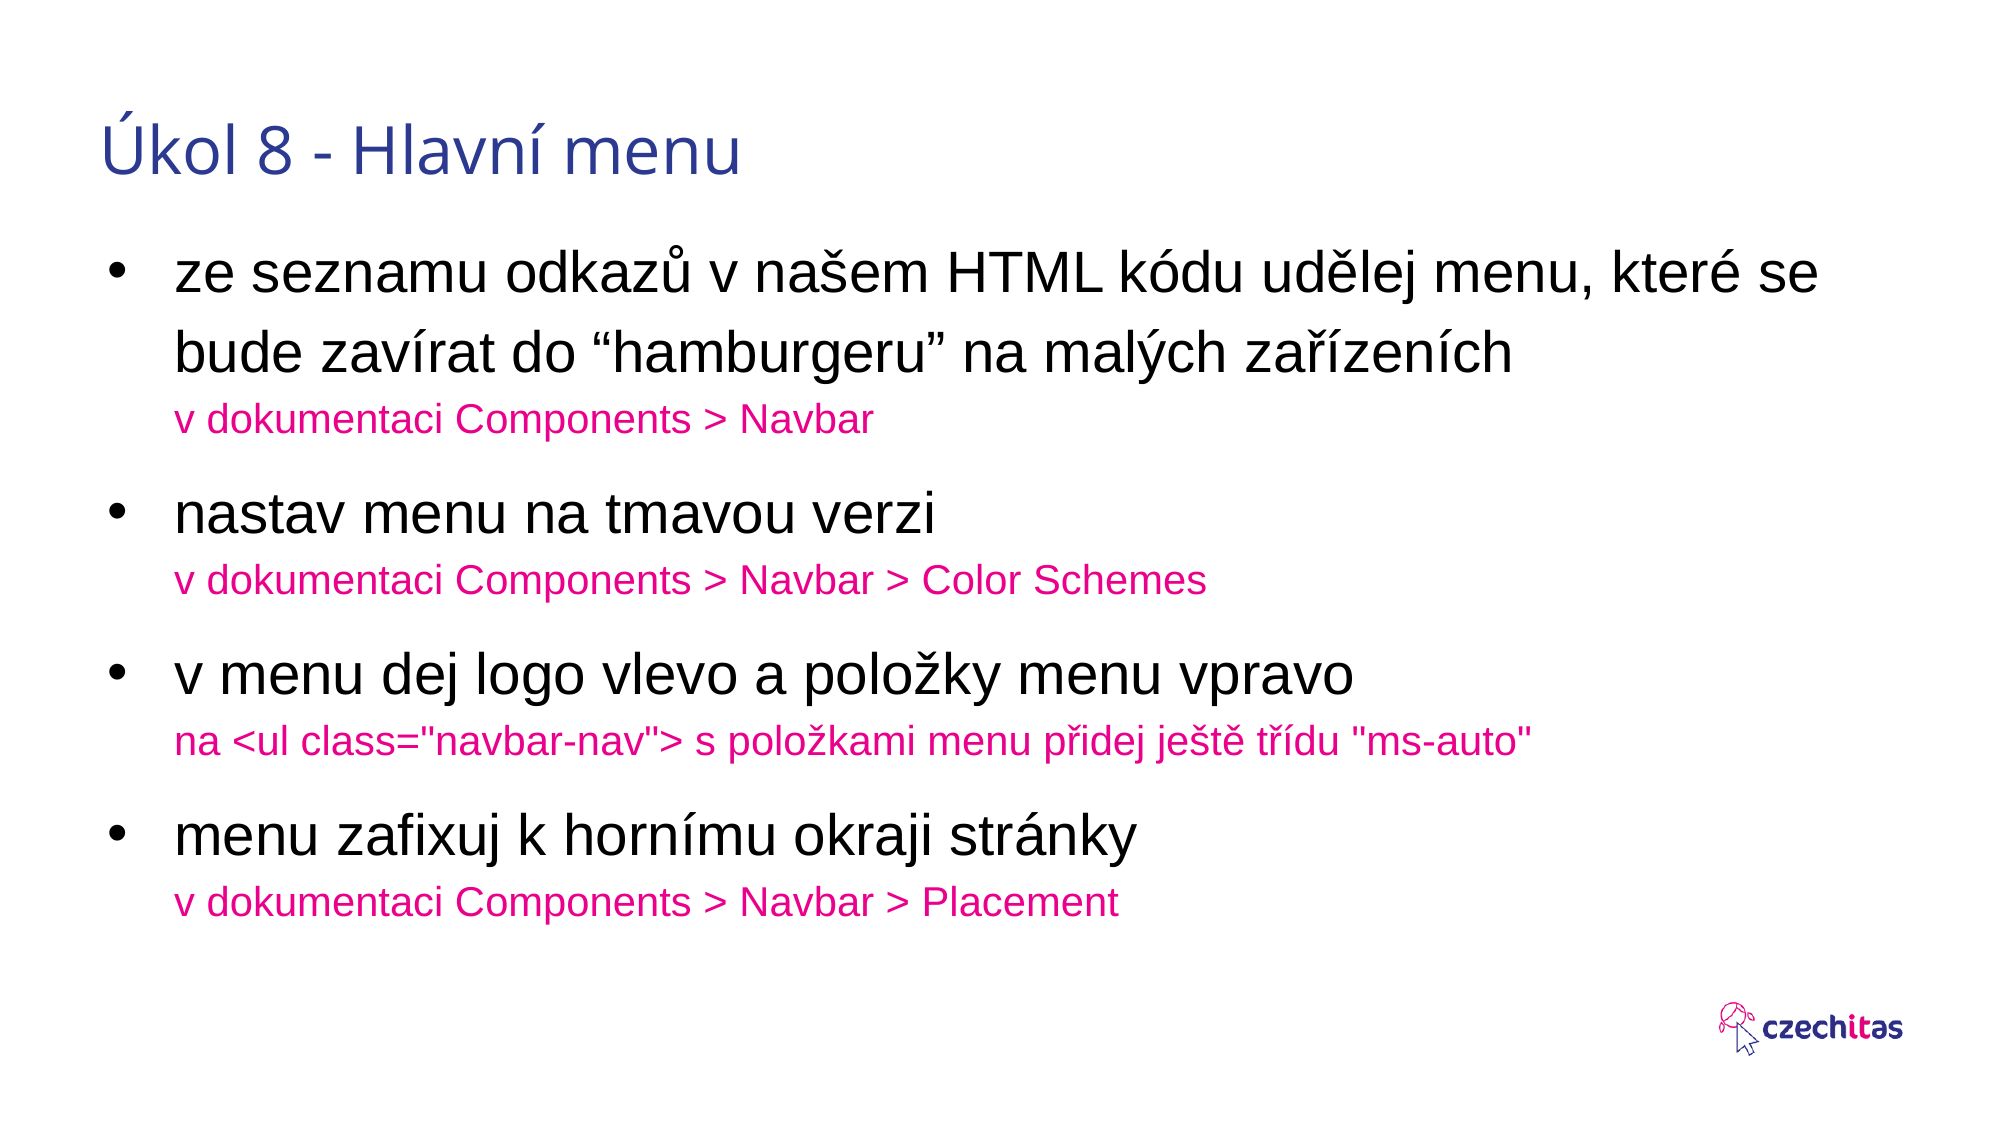

# Úkol 8 - Hlavní menu
ze seznamu odkazů v našem HTML kódu udělej menu, které se bude zavírat do “hamburgeru” na malých zařízeních
v dokumentaci Components > Navbar
nastav menu na tmavou verzi
v dokumentaci Components > Navbar > Color Schemes
v menu dej logo vlevo a položky menu vpravo
na <ul class="navbar-nav"> s položkami menu přidej ještě třídu "ms-auto"
menu zafixuj k hornímu okraji stránky
v dokumentaci Components > Navbar > Placement